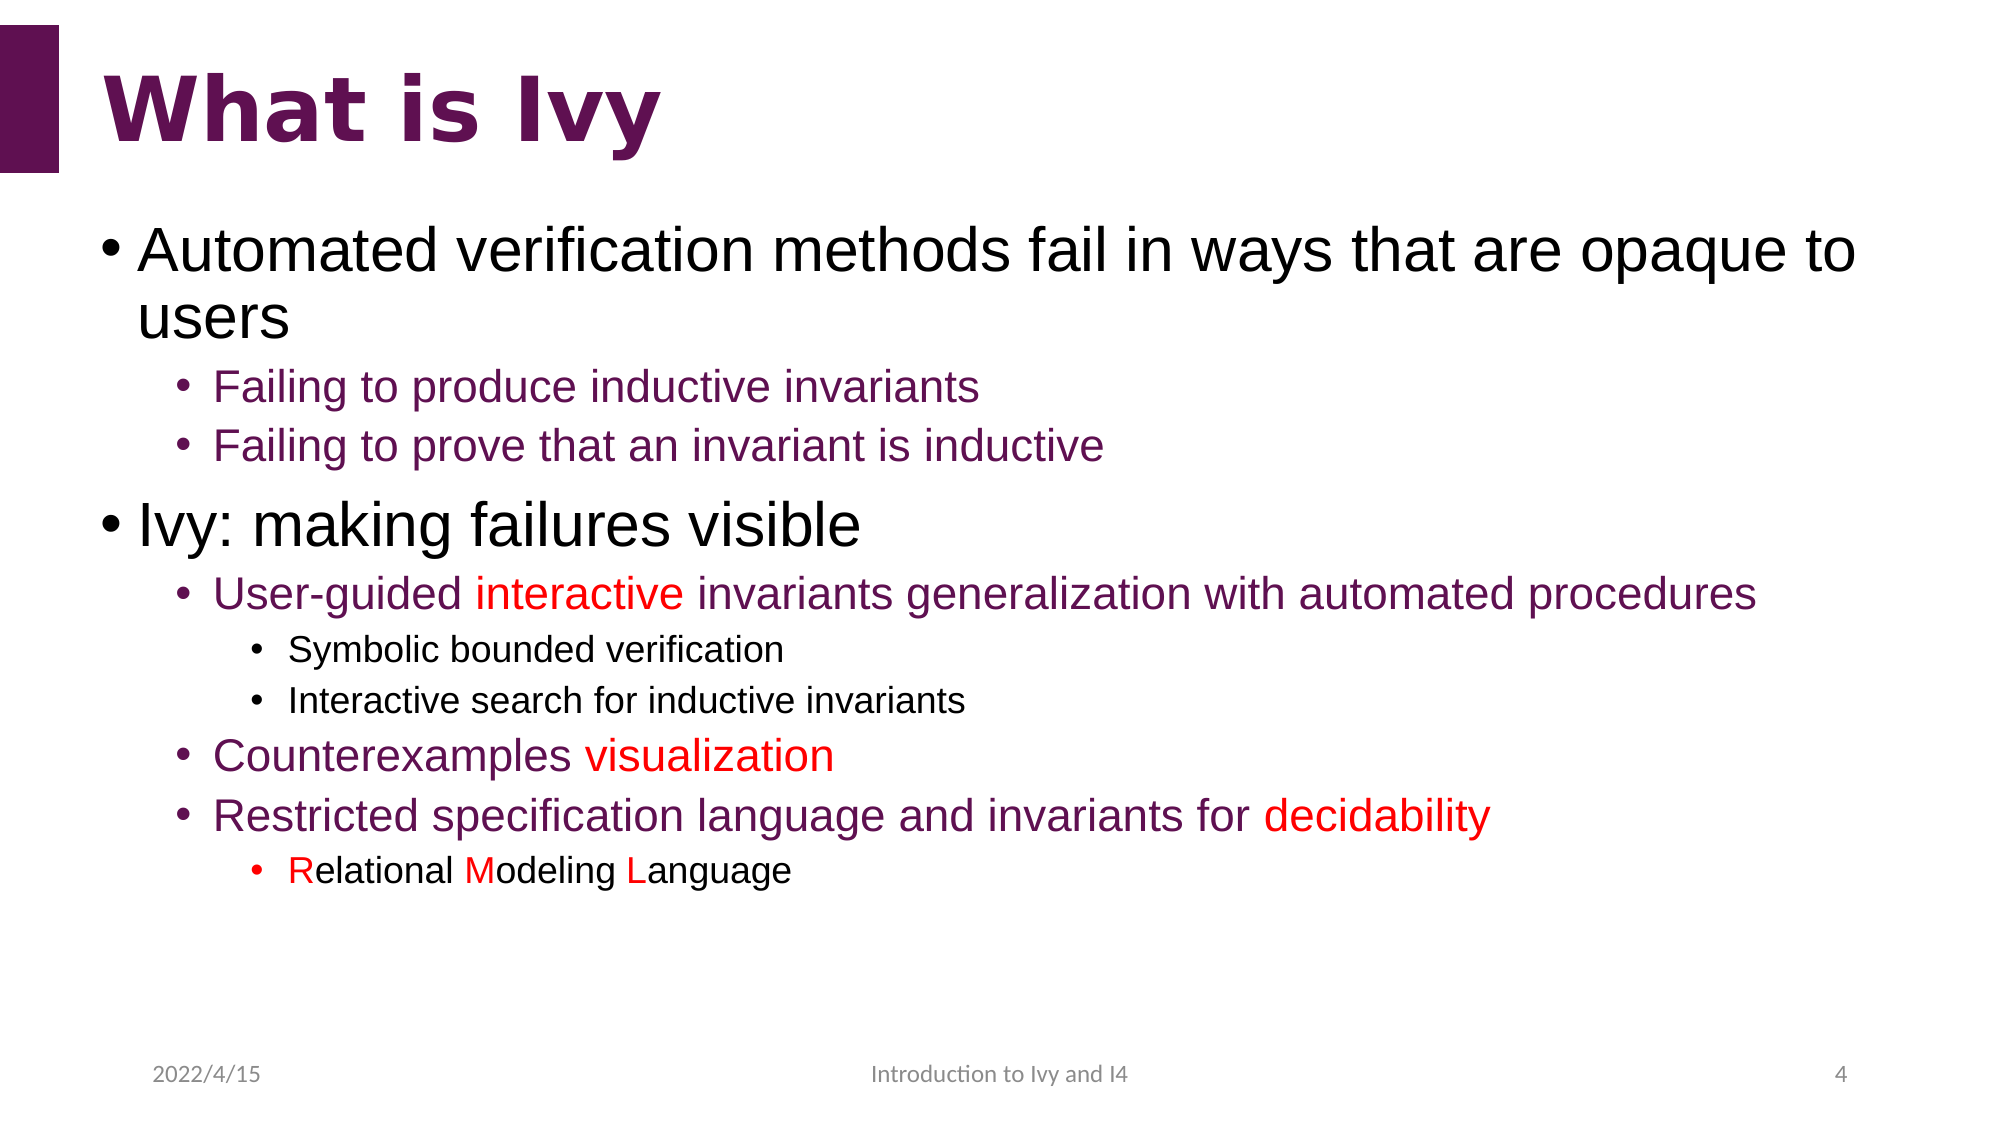

# What is Ivy
Automated verification methods fail in ways that are opaque to users
Failing to produce inductive invariants
Failing to prove that an invariant is inductive
Ivy: making failures visible
User-guided interactive invariants generalization with automated procedures
Symbolic bounded verification
Interactive search for inductive invariants
Counterexamples visualization
Restricted specification language and invariants for decidability
Relational Modeling Language

2022/4/15
Introduction to Ivy and I4
4